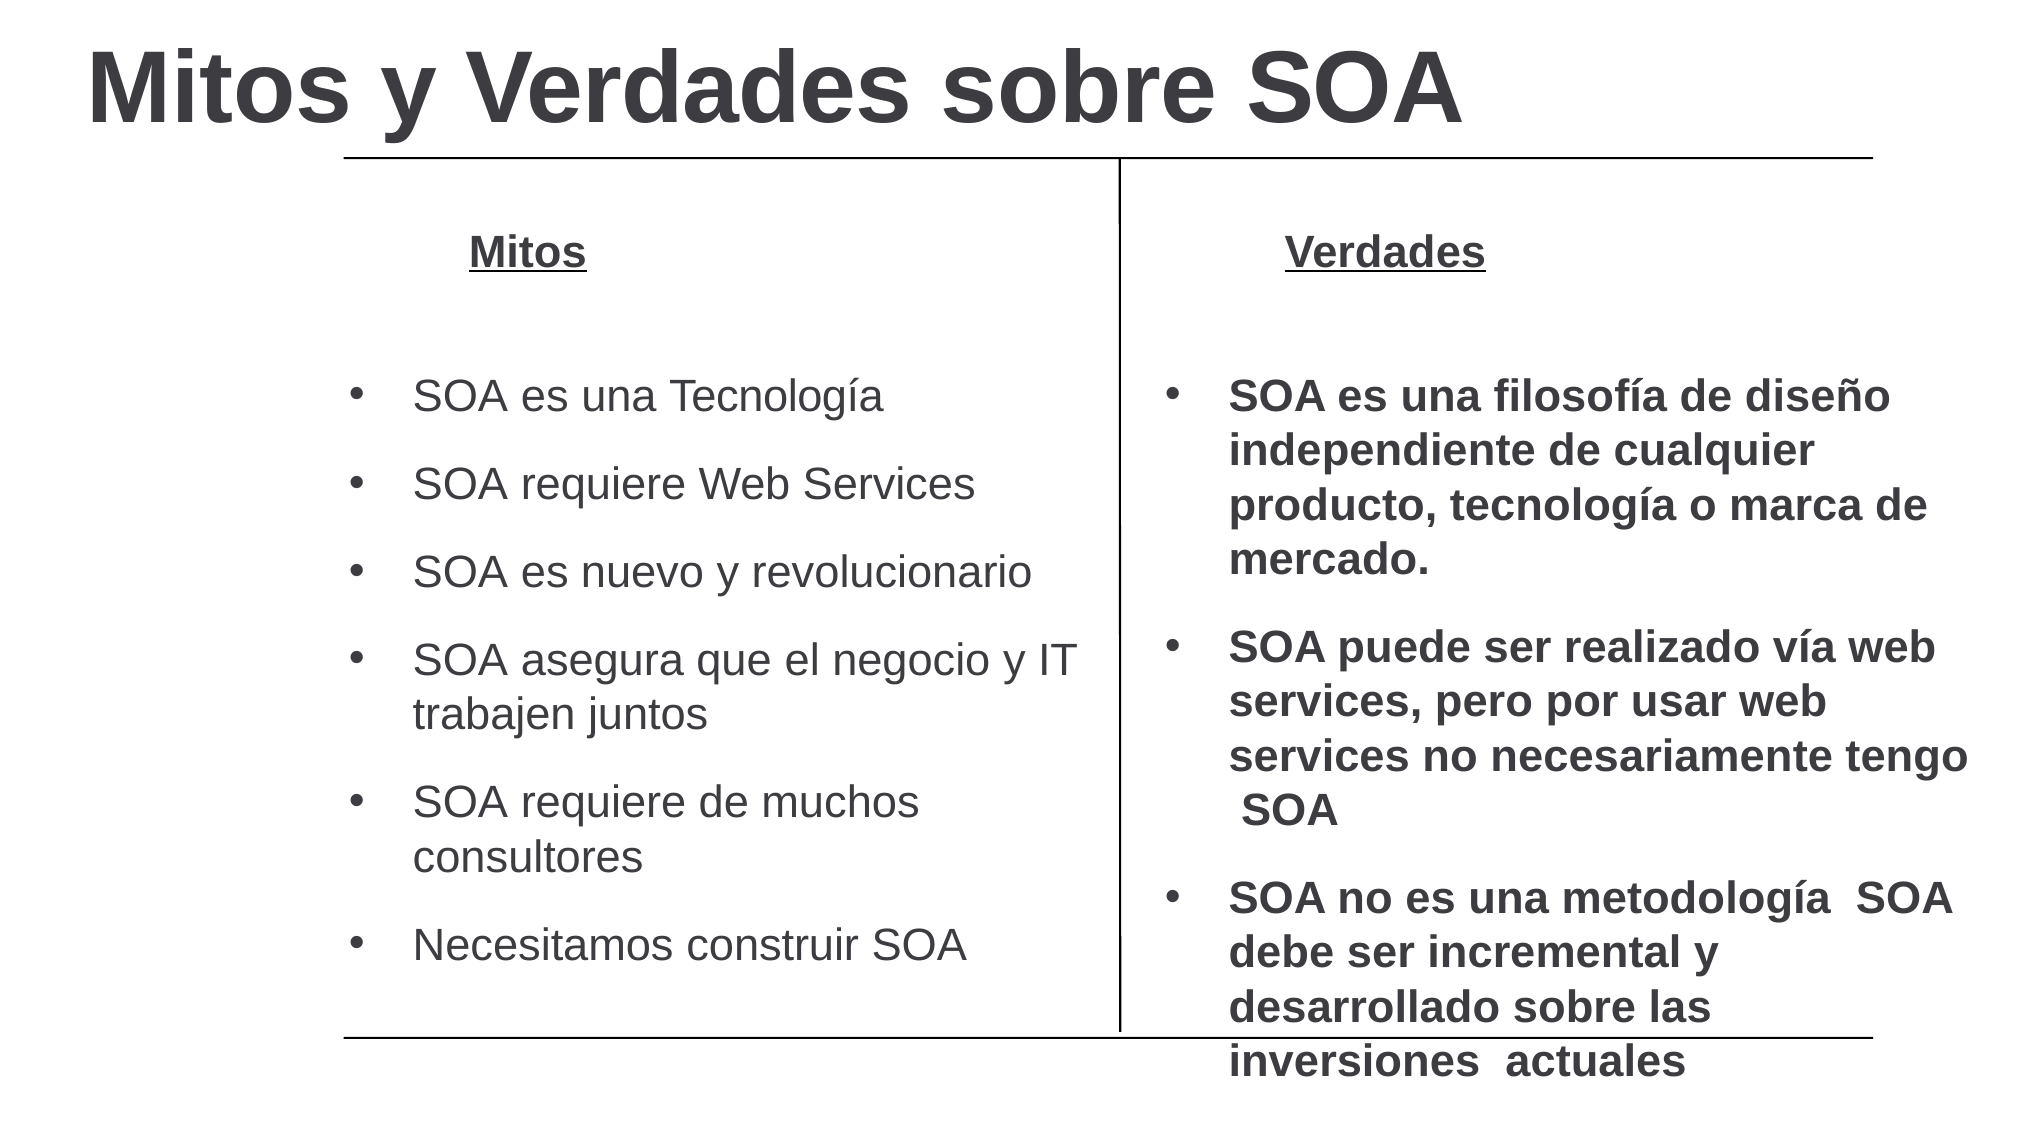

# Mitos y Verdades sobre SOA

Verdades

SOA es una filosofía de diseño  independiente de cualquier  producto, tecnología o marca de  mercado.
SOA puede ser realizado vía web  services, pero por usar web  services no necesariamente tengo  SOA
SOA no es una metodología  SOA debe ser incremental y desarrollado sobre las inversiones  actuales

Mitos

SOA es una Tecnología
SOA requiere Web Services
SOA es nuevo y revolucionario
SOA asegura que el negocio y IT  trabajen juntos
SOA requiere de muchos  consultores
Necesitamos construir SOA